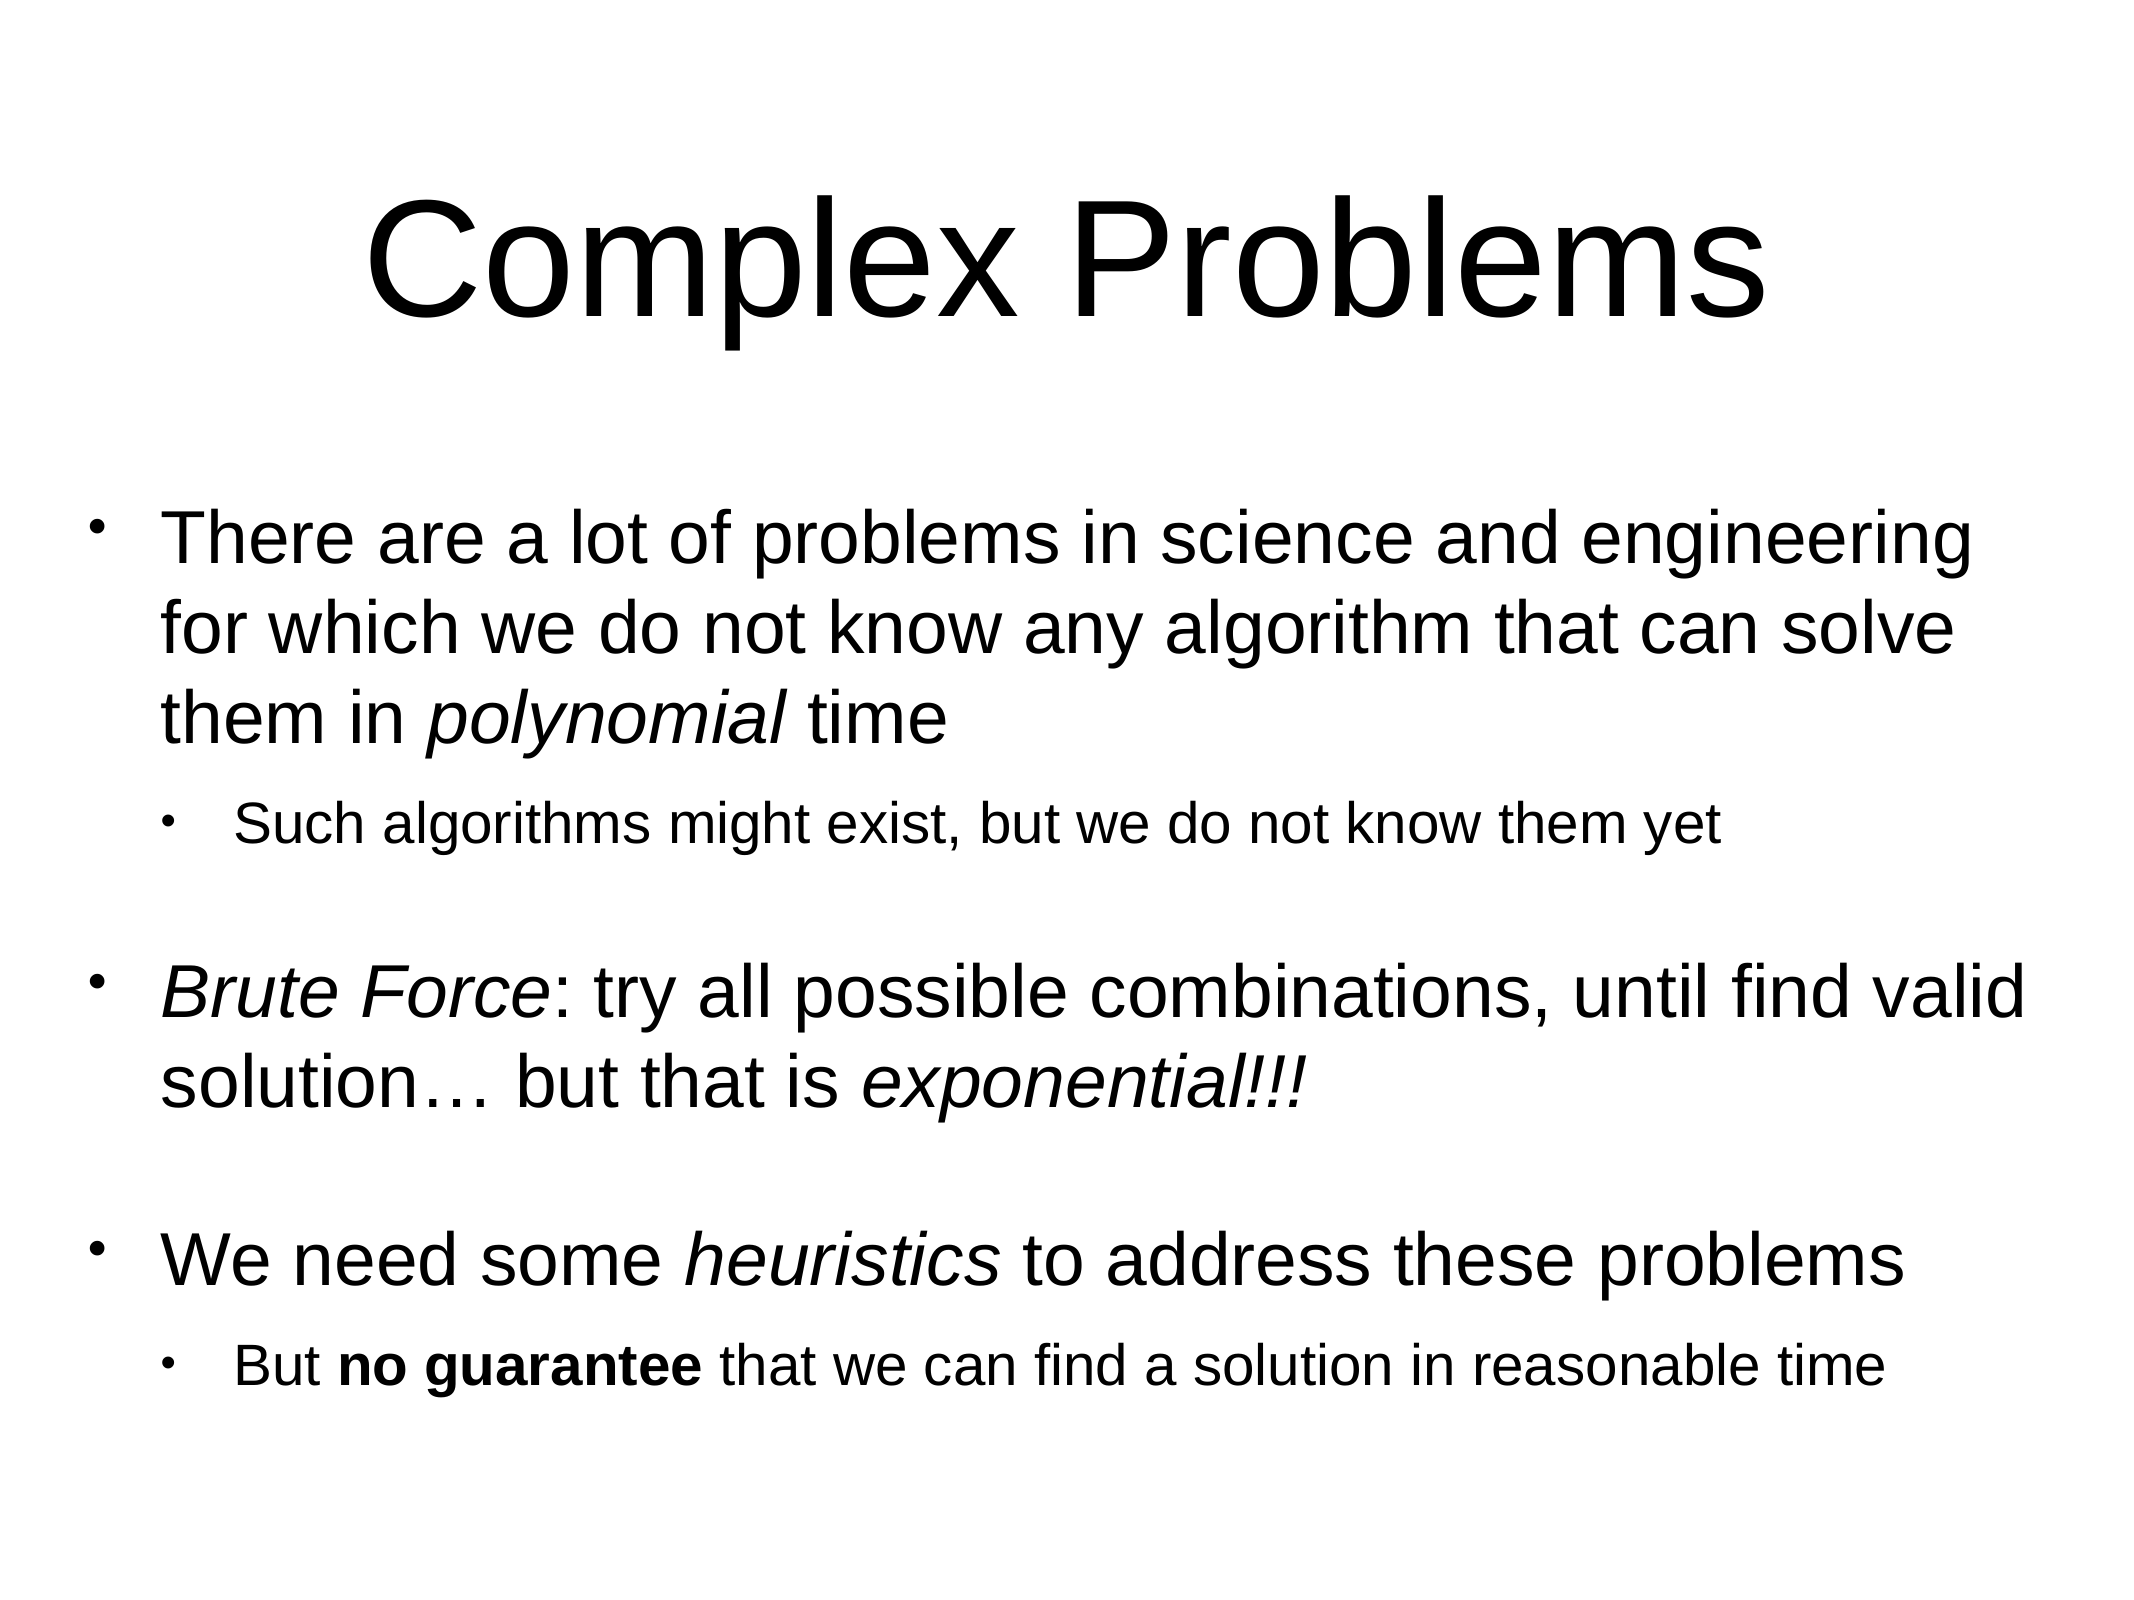

# Complex Problems
There are a lot of problems in science and engineering for which we do not know any algorithm that can solve them in polynomial time
Such algorithms might exist, but we do not know them yet
Brute Force: try all possible combinations, until find valid solution… but that is exponential!!!
We need some heuristics to address these problems
But no guarantee that we can find a solution in reasonable time